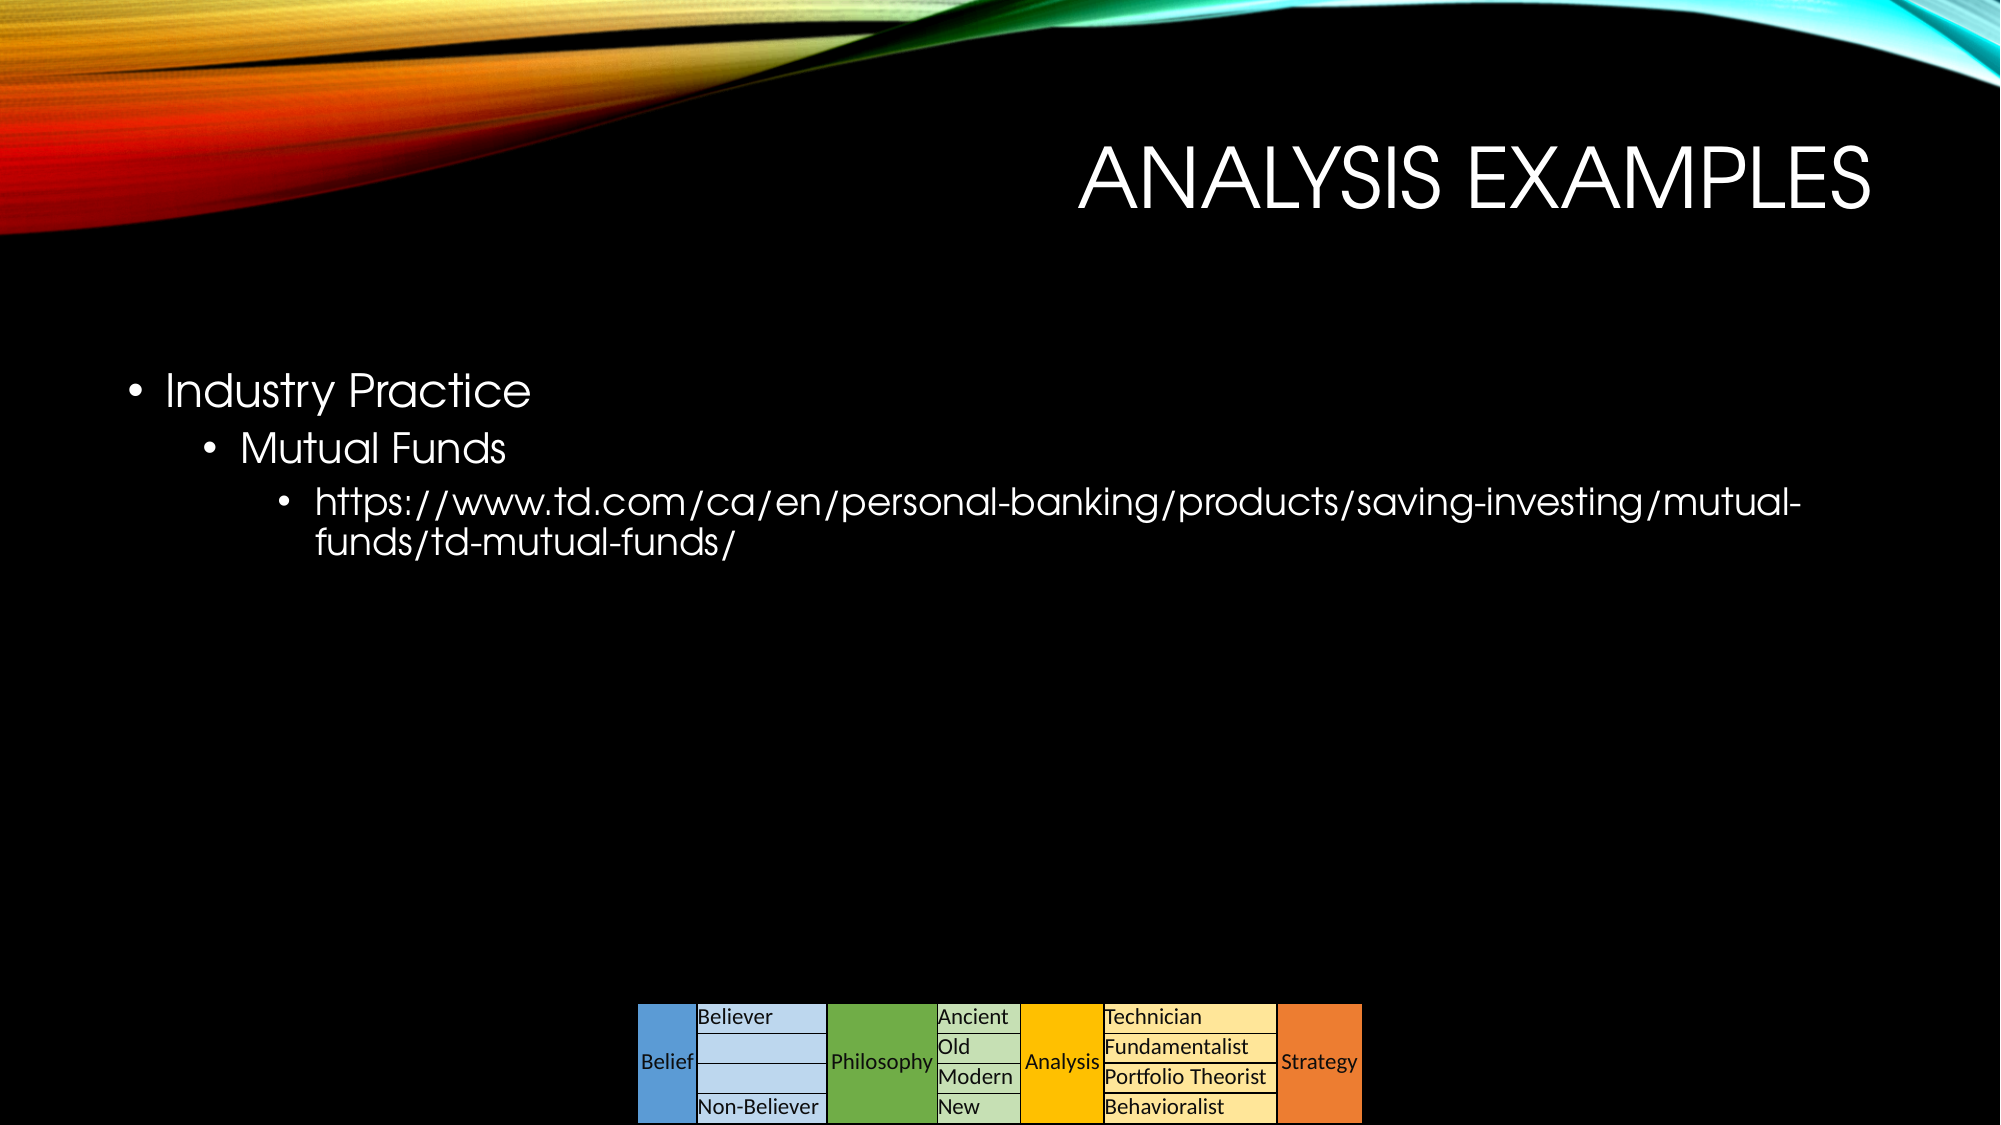

# ANALYSIS EXAMPLES
Industry Practice
Mutual Funds
https://www.td.com/ca/en/personal-banking/products/saving-investing/mutual-funds/td-mutual-funds/

| Belief | Believer | Philosophy | Ancient | Analysis | Technician | Strategy |
| --- | --- | --- | --- | --- | --- | --- |
|  |  |  | Old |  | Fundamentalist |  |
|  |  |  | Modern |  | Portfolio Theorist |  |
|  | Non-Believer |  | New |  | Behavioralist |  |